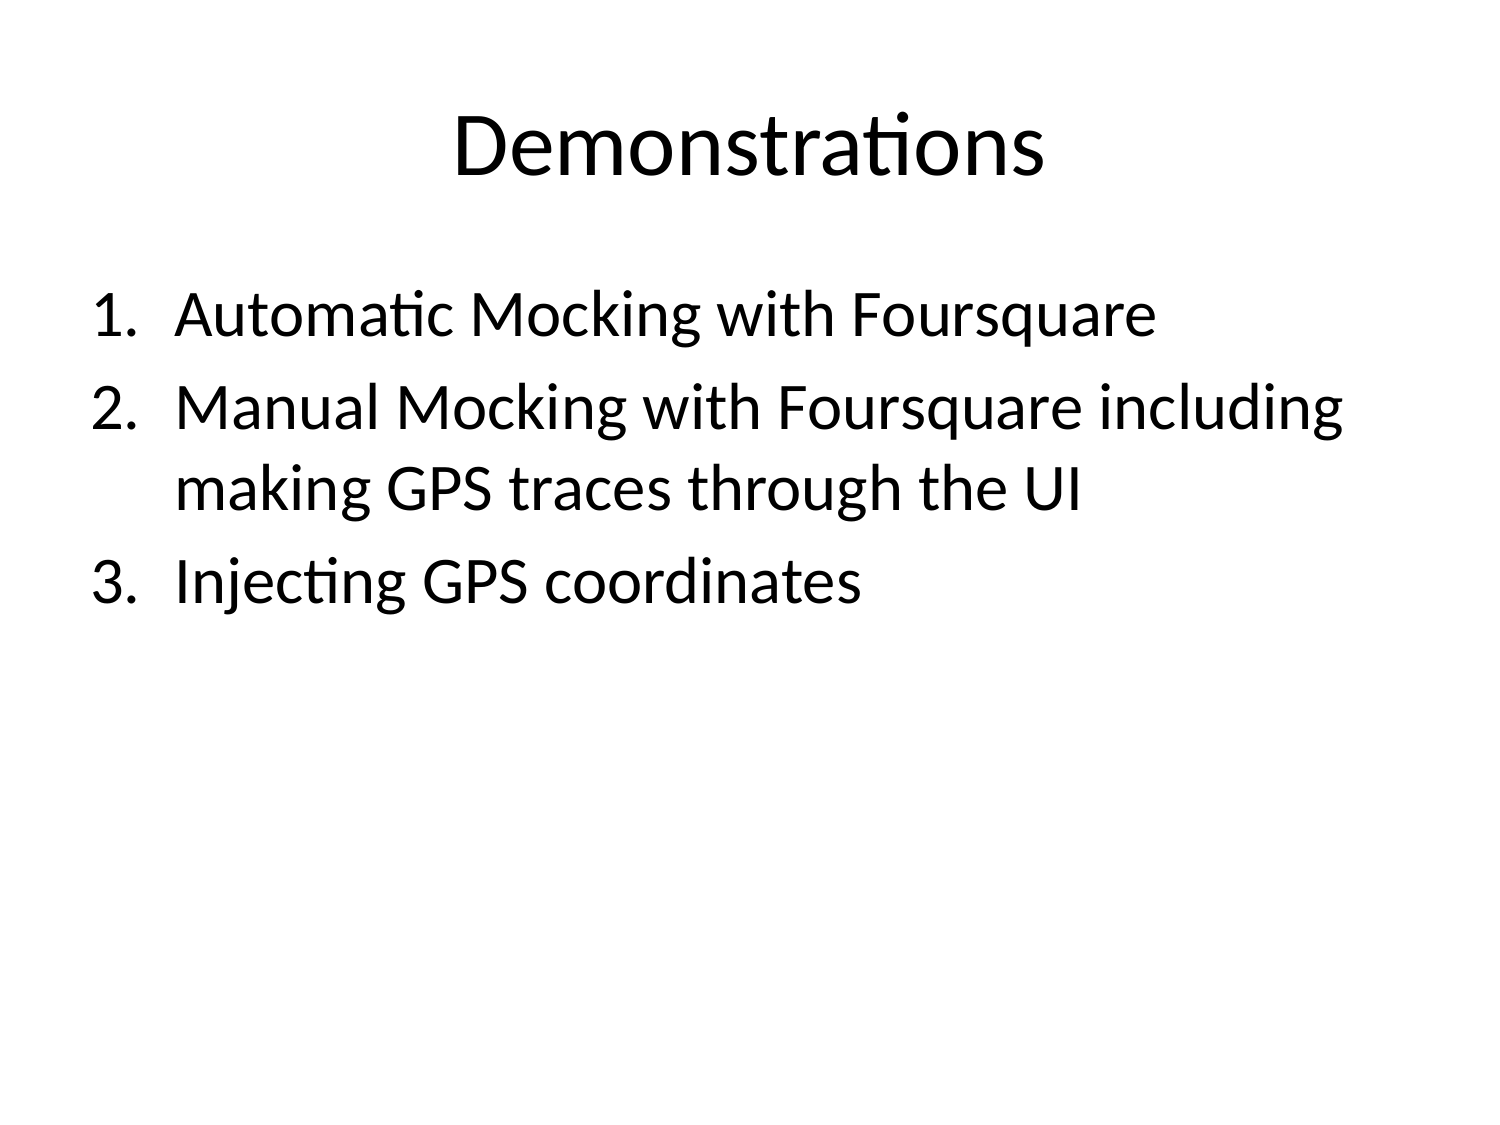

# Demonstrations
Automatic Mocking with Foursquare
Manual Mocking with Foursquare including making GPS traces through the UI
Injecting GPS coordinates